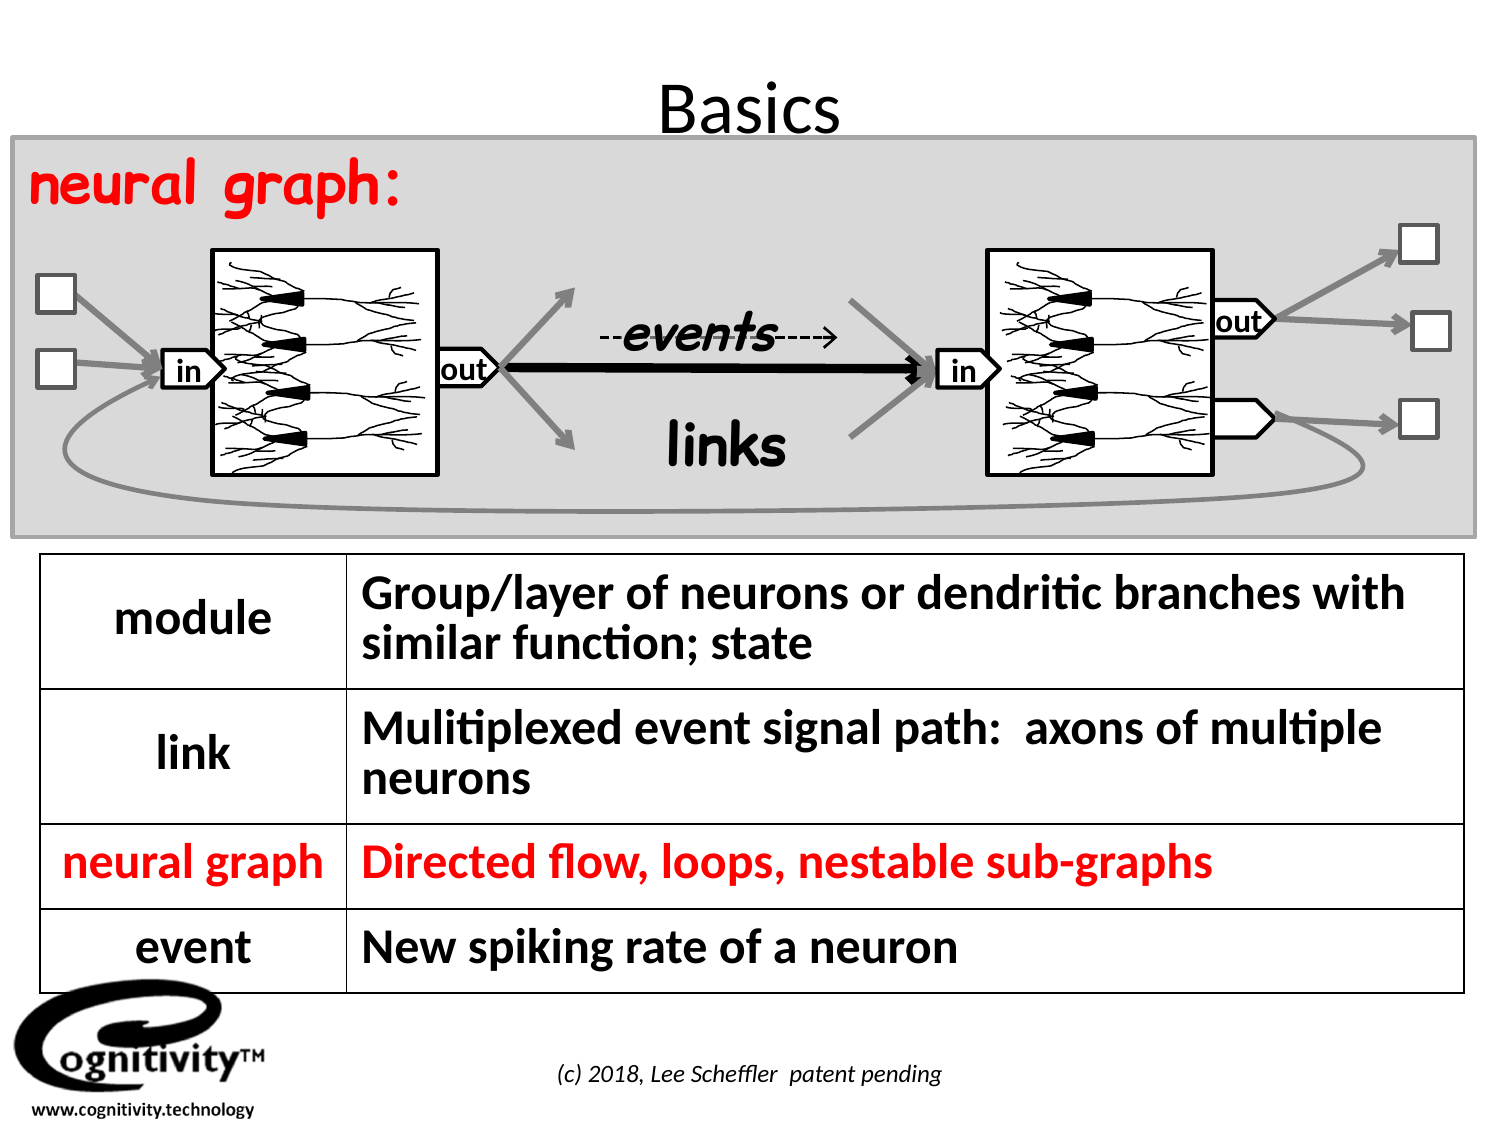

# Basics

neural graph:

events
out

out

in
in

links

| module | Group/layer of neurons or dendritic branches with similar function; state |
| --- | --- |
| link | Mulitiplexed event signal path: axons of multiple neurons |
| neural graph | Directed flow, loops, nestable sub-graphs |
| event | New spiking rate of a neuron |
(c) 2018, Lee Scheffler  patent pending